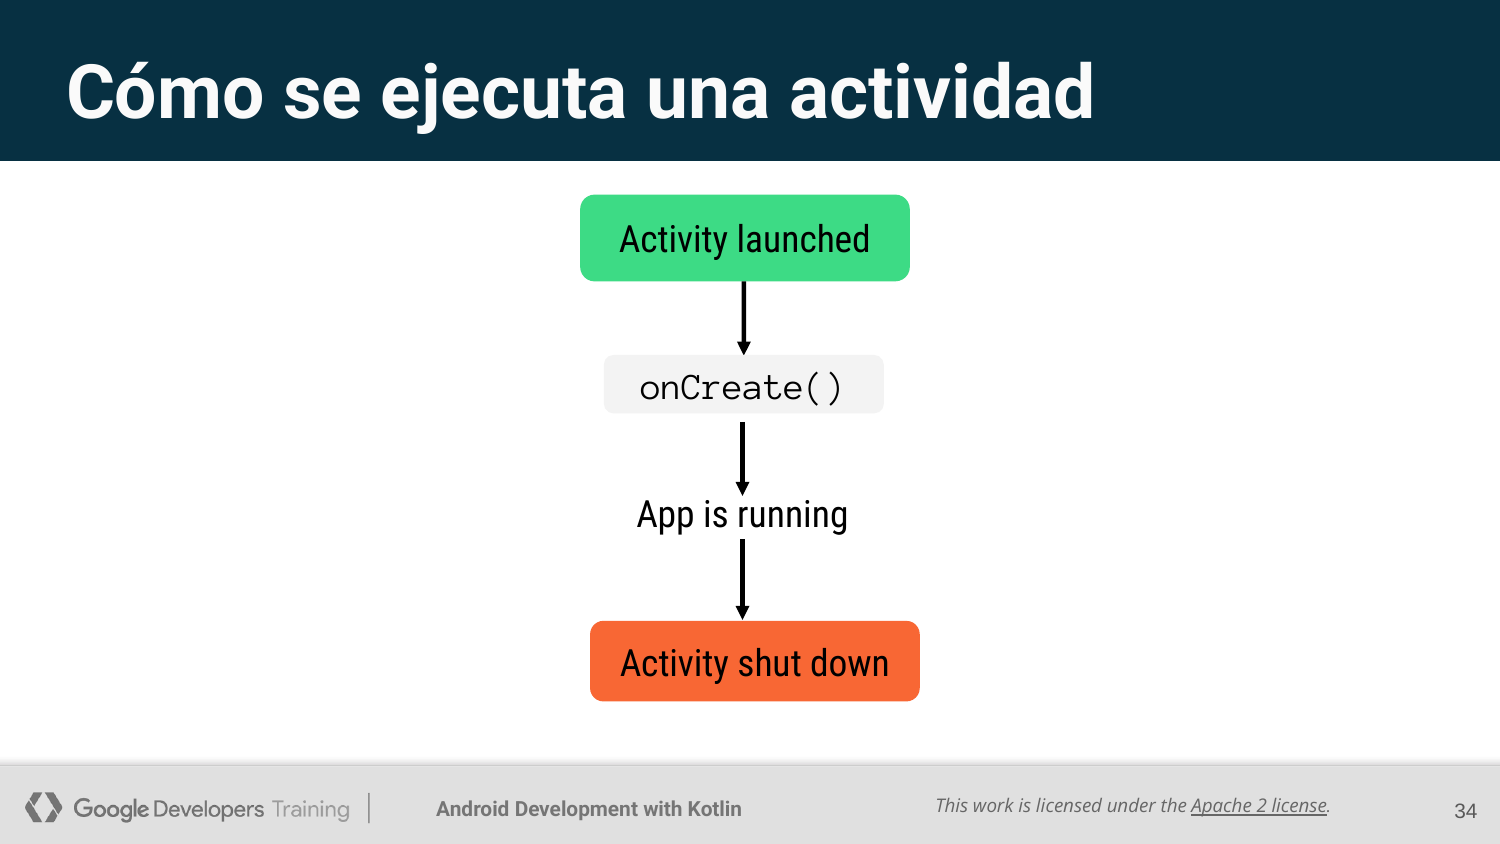

# Cómo se ejecuta una actividad
Activity launched
onCreate()
App is running
Activity shut down
34